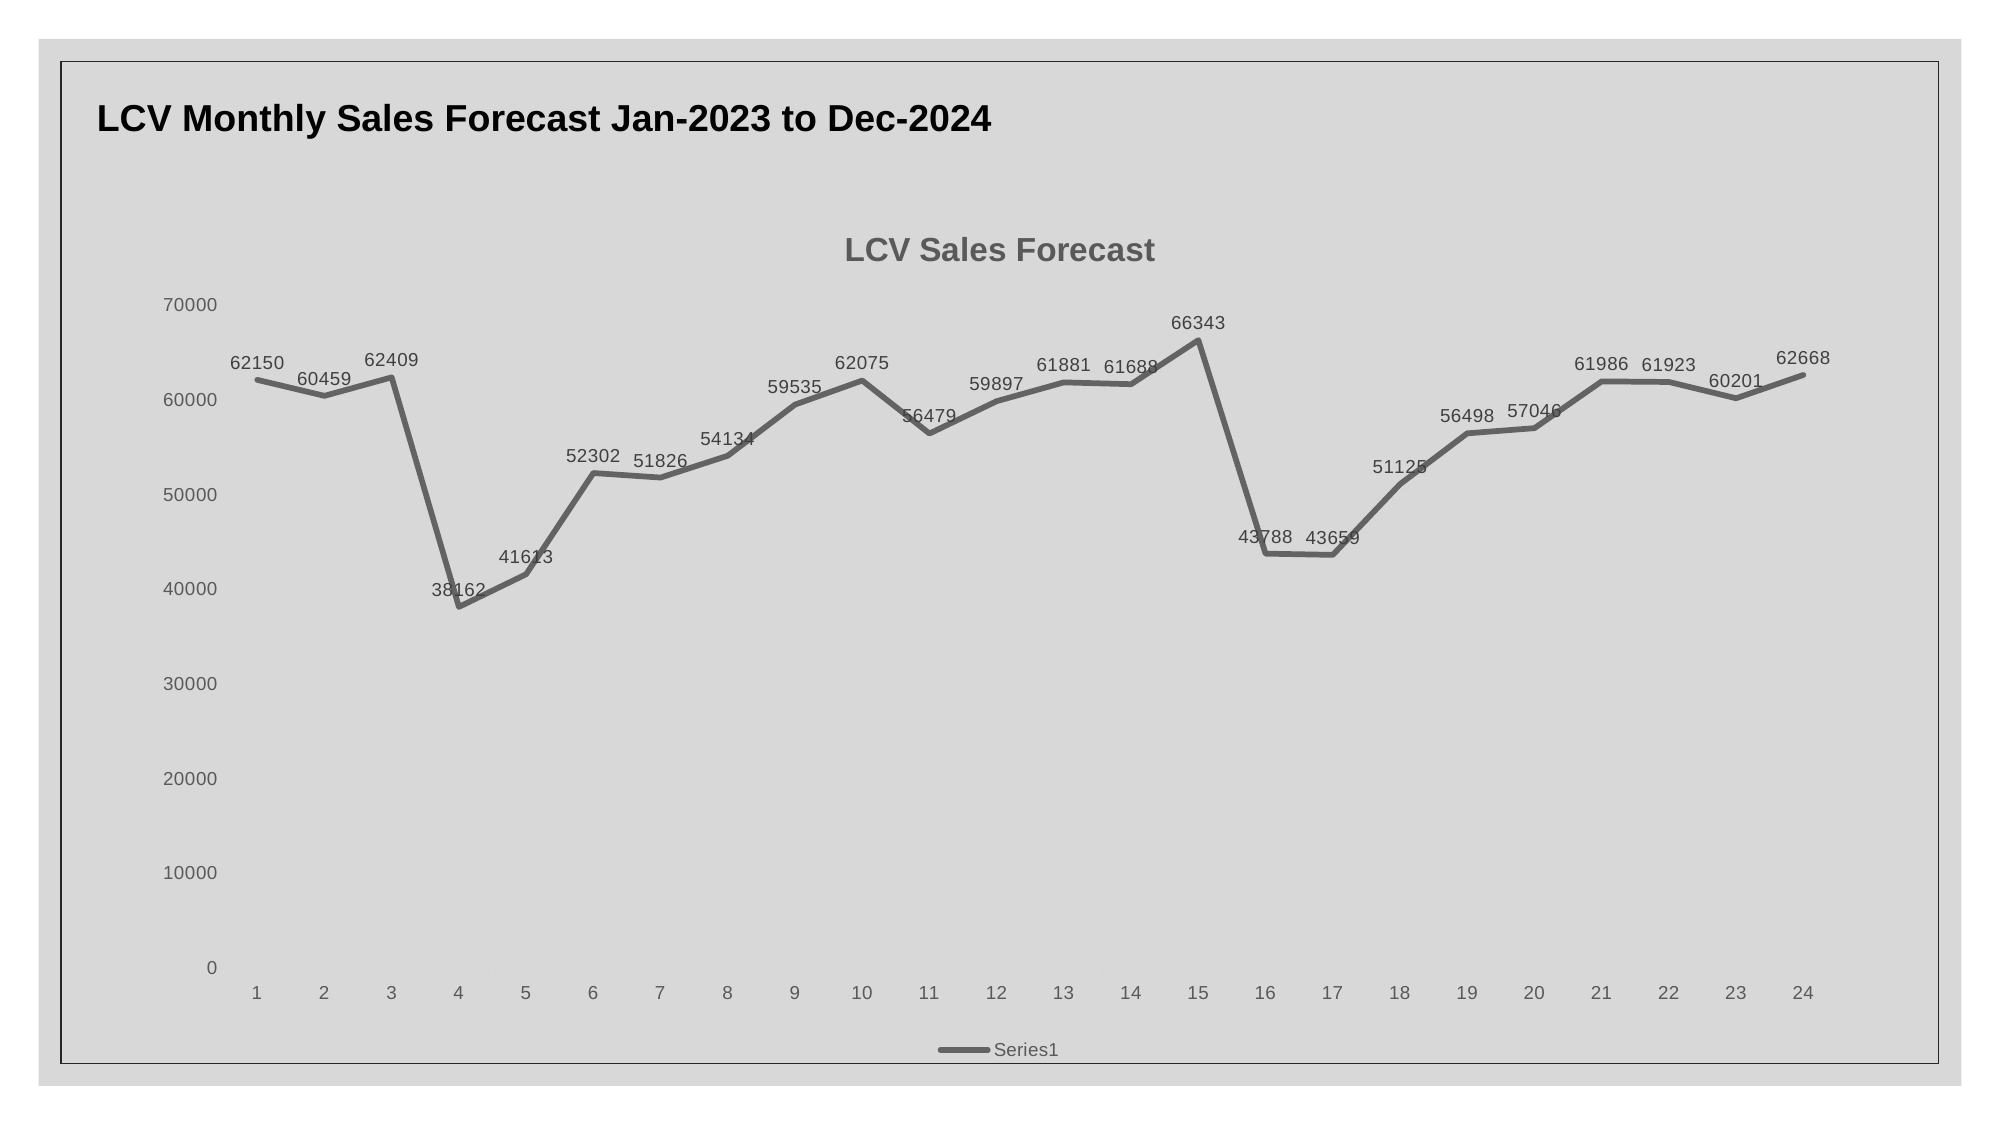

LCV Monthly Sales Forecast Jan-2023 to Dec-2024

### Chart: LCV Sales Forecast

| Category |  |
|---|---|